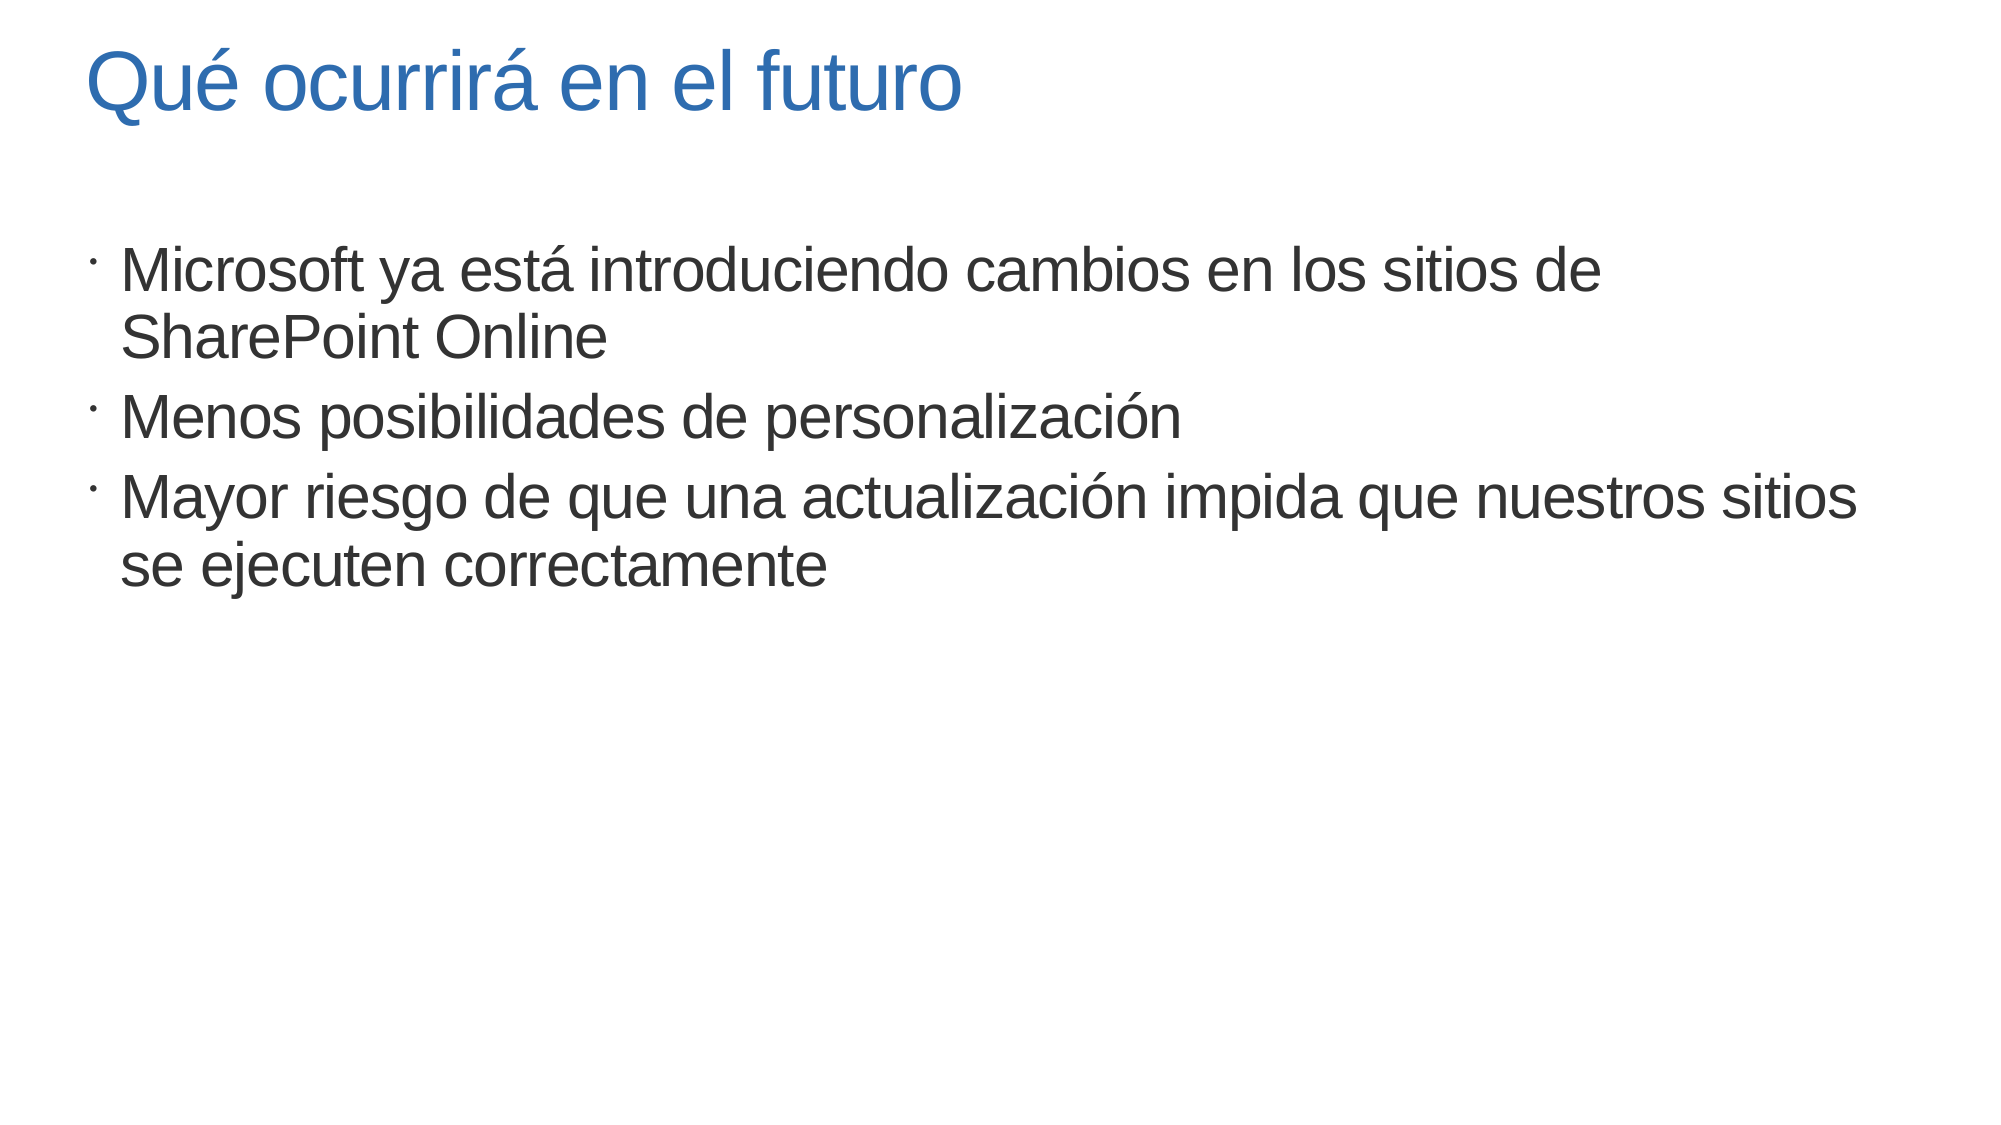

# Qué ocurrirá en el futuro
Microsoft ya está introduciendo cambios en los sitios de SharePoint Online
Menos posibilidades de personalización
Mayor riesgo de que una actualización impida que nuestros sitios se ejecuten correctamente